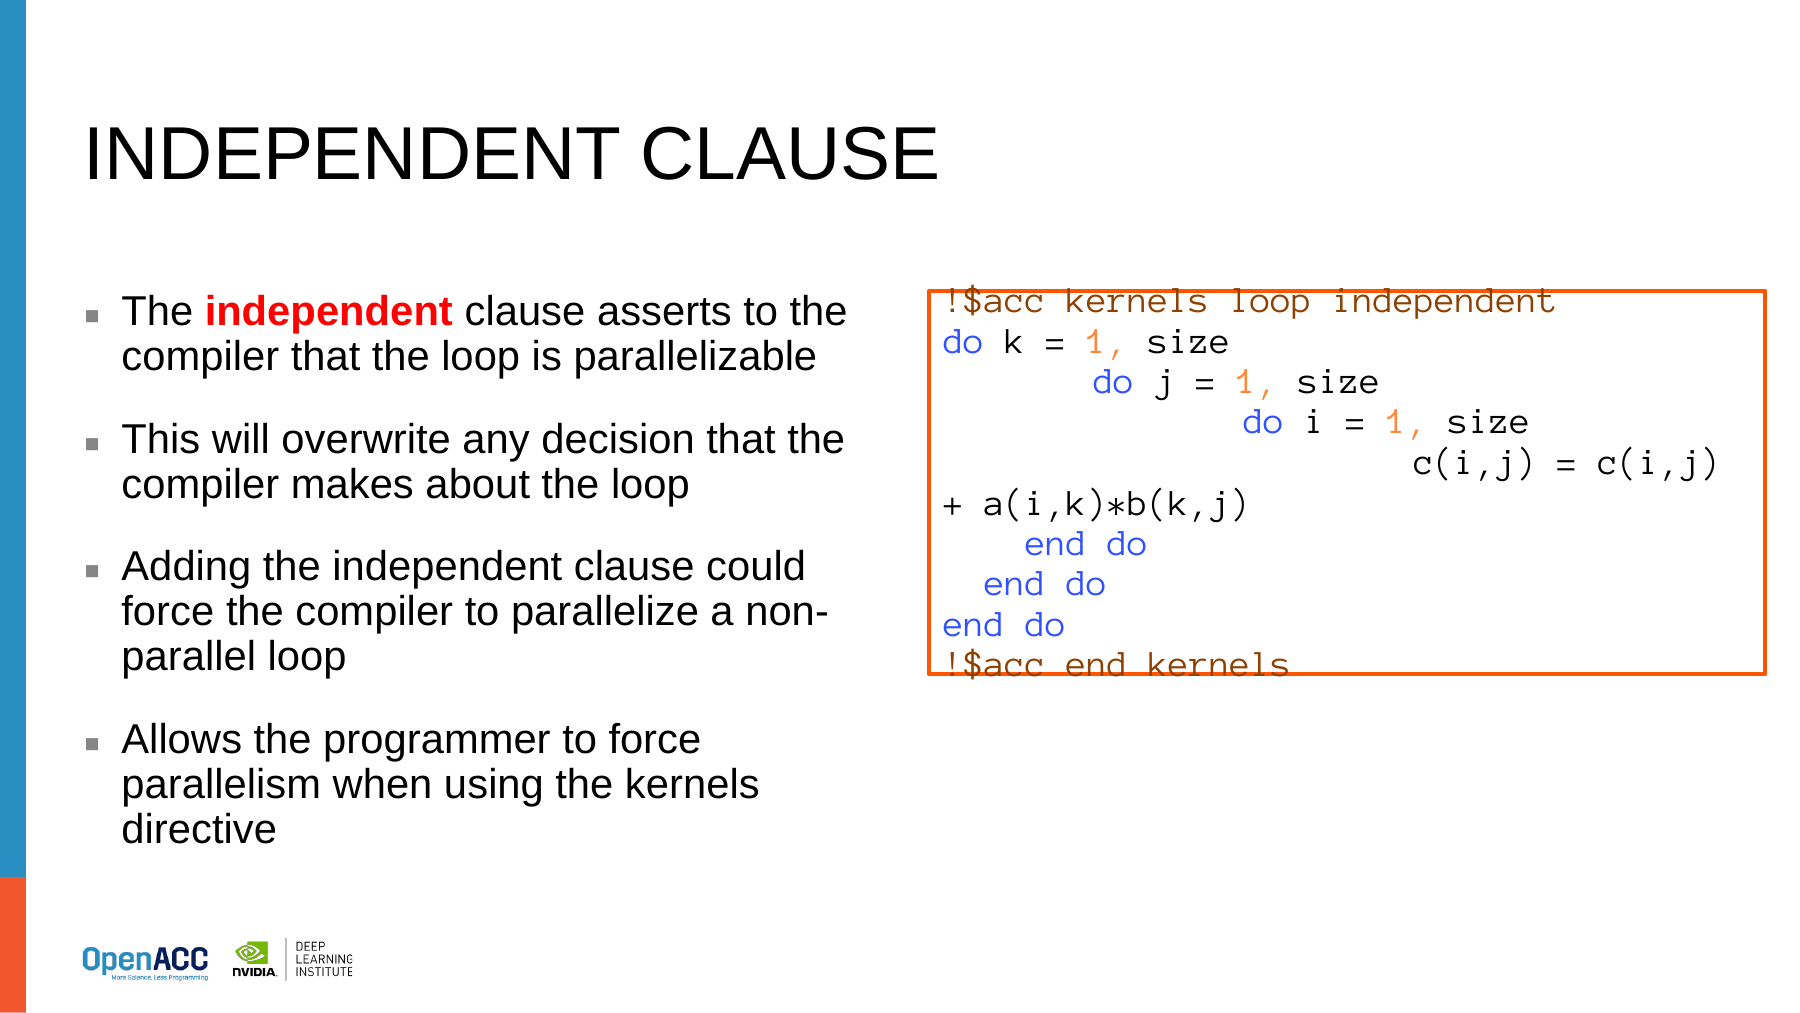

# INDEPENDENT CLAUSE
The independent clause asserts to the compiler that the loop is parallelizable
This will overwrite any decision that the compiler makes about the loop
Adding the independent clause could force the compiler to parallelize a non-parallel loop
Allows the programmer to force parallelism when using the kernels directive
!$acc kernels loop independent
do k = 1, size
	do j = 1, size
		do i = 1, size
			 c(i,j) = c(i,j) + a(i,k)*b(k,j)
    end do
  end do
end do
!$acc end kernels